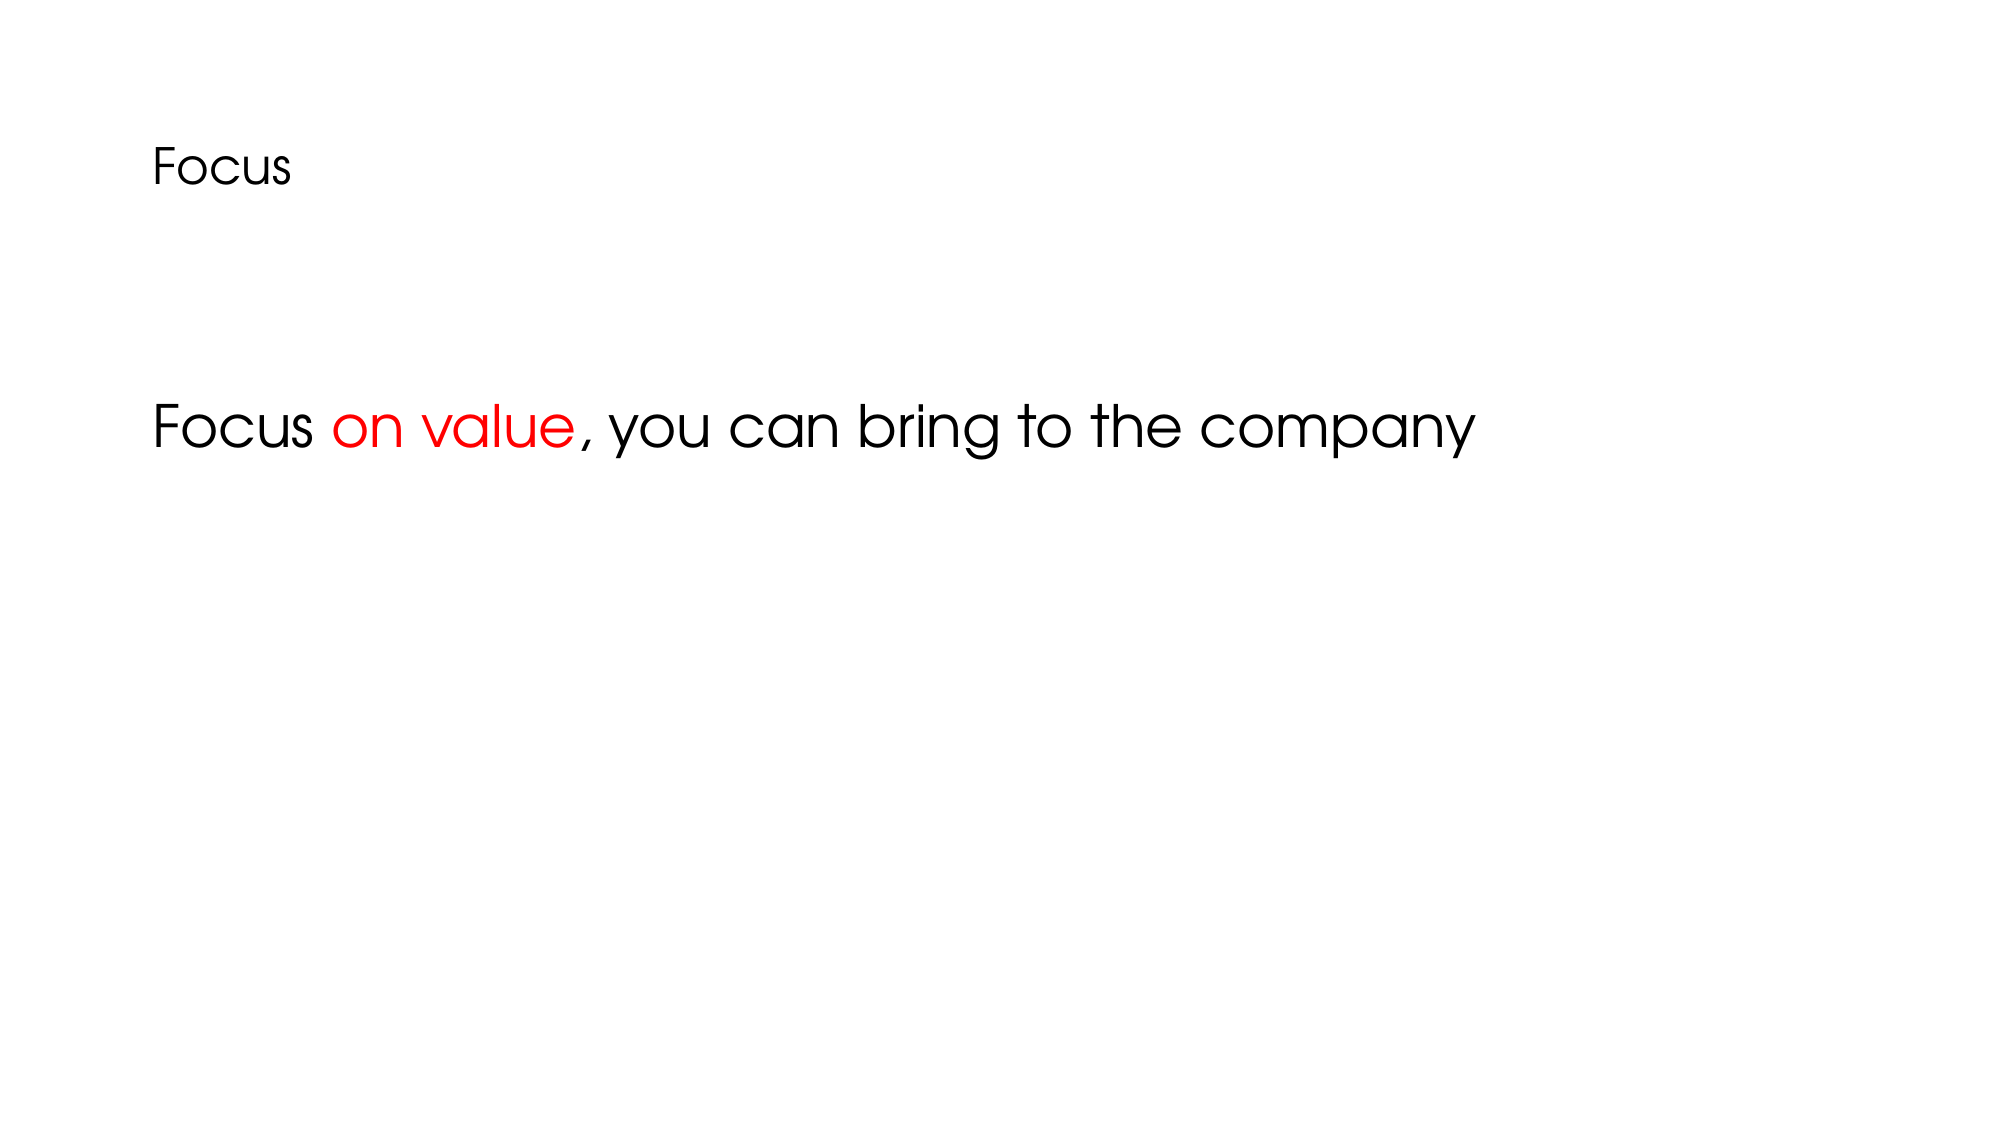

# Focus

Focus on value, you can bring to the company